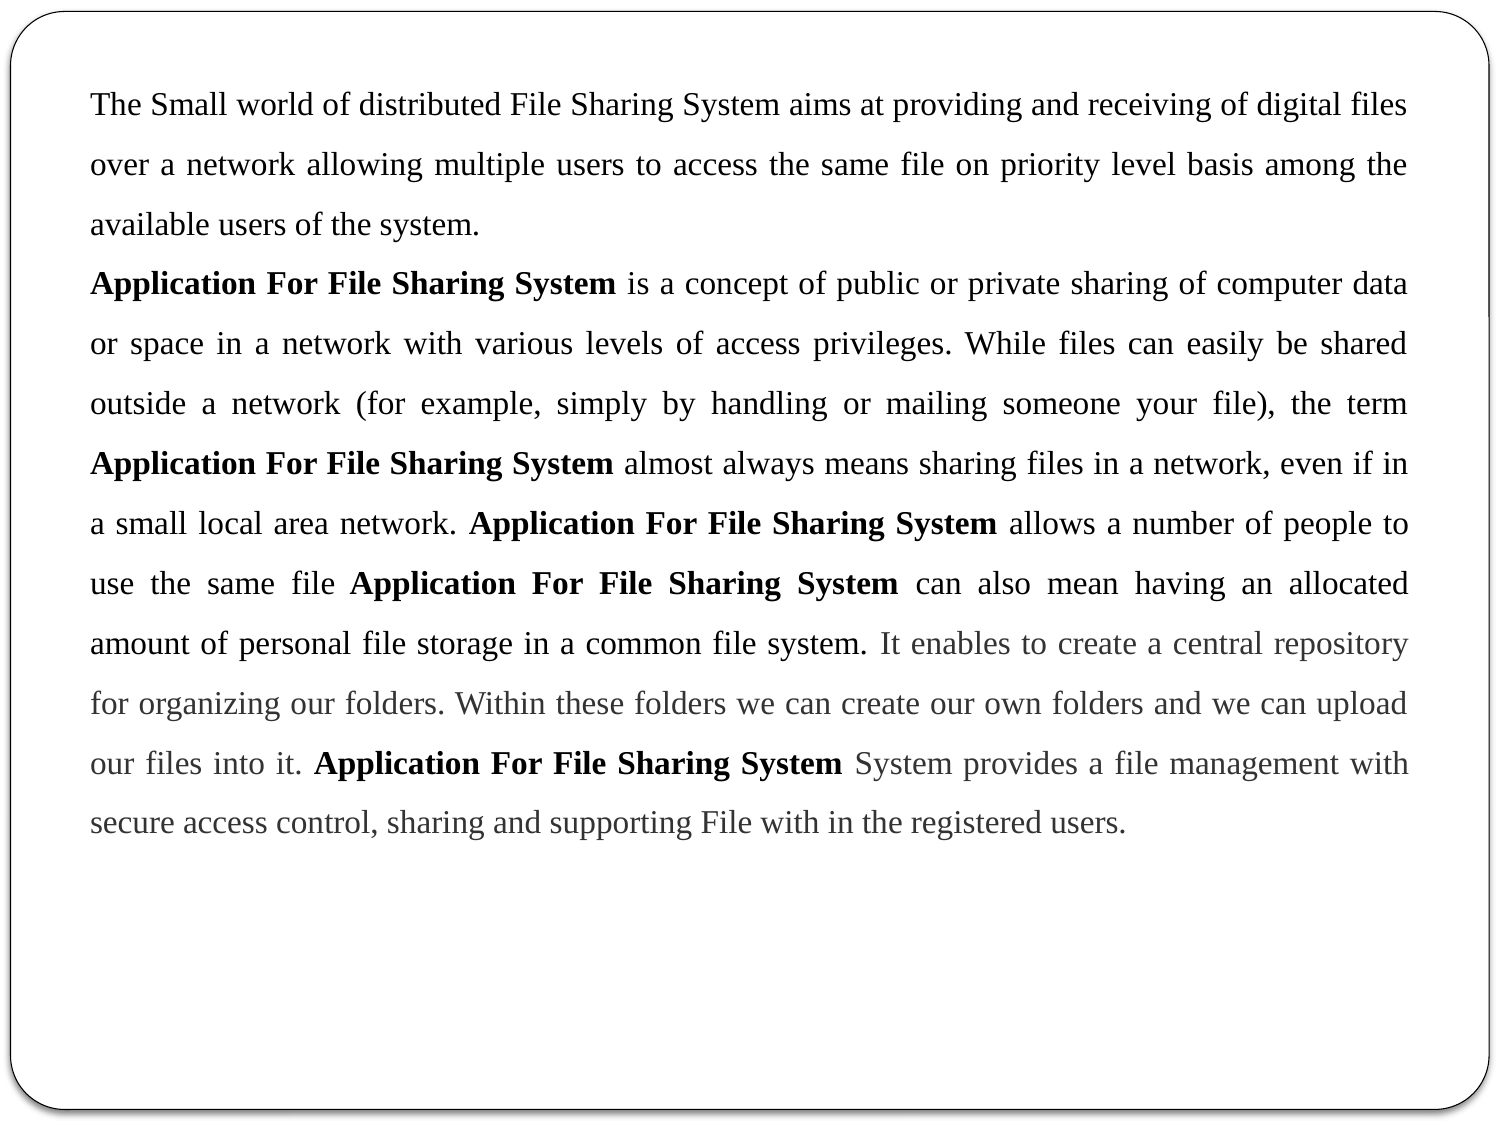

The Small world of distributed File Sharing System aims at providing and receiving of digital files over a network allowing multiple users to access the same file on priority level basis among the available users of the system.
Application For File Sharing System is a concept of public or private sharing of computer data or space in a network with various levels of access privileges. While files can easily be shared outside a network (for example, simply by handling or mailing someone your file), the term Application For File Sharing System almost always means sharing files in a network, even if in a small local area network. Application For File Sharing System allows a number of people to use the same file Application For File Sharing System can also mean having an allocated amount of personal file storage in a common file system. It enables to create a central repository for organizing our folders. Within these folders we can create our own folders and we can upload our files into it. Application For File Sharing System System provides a file management with secure access control, sharing and supporting File with in the registered users.